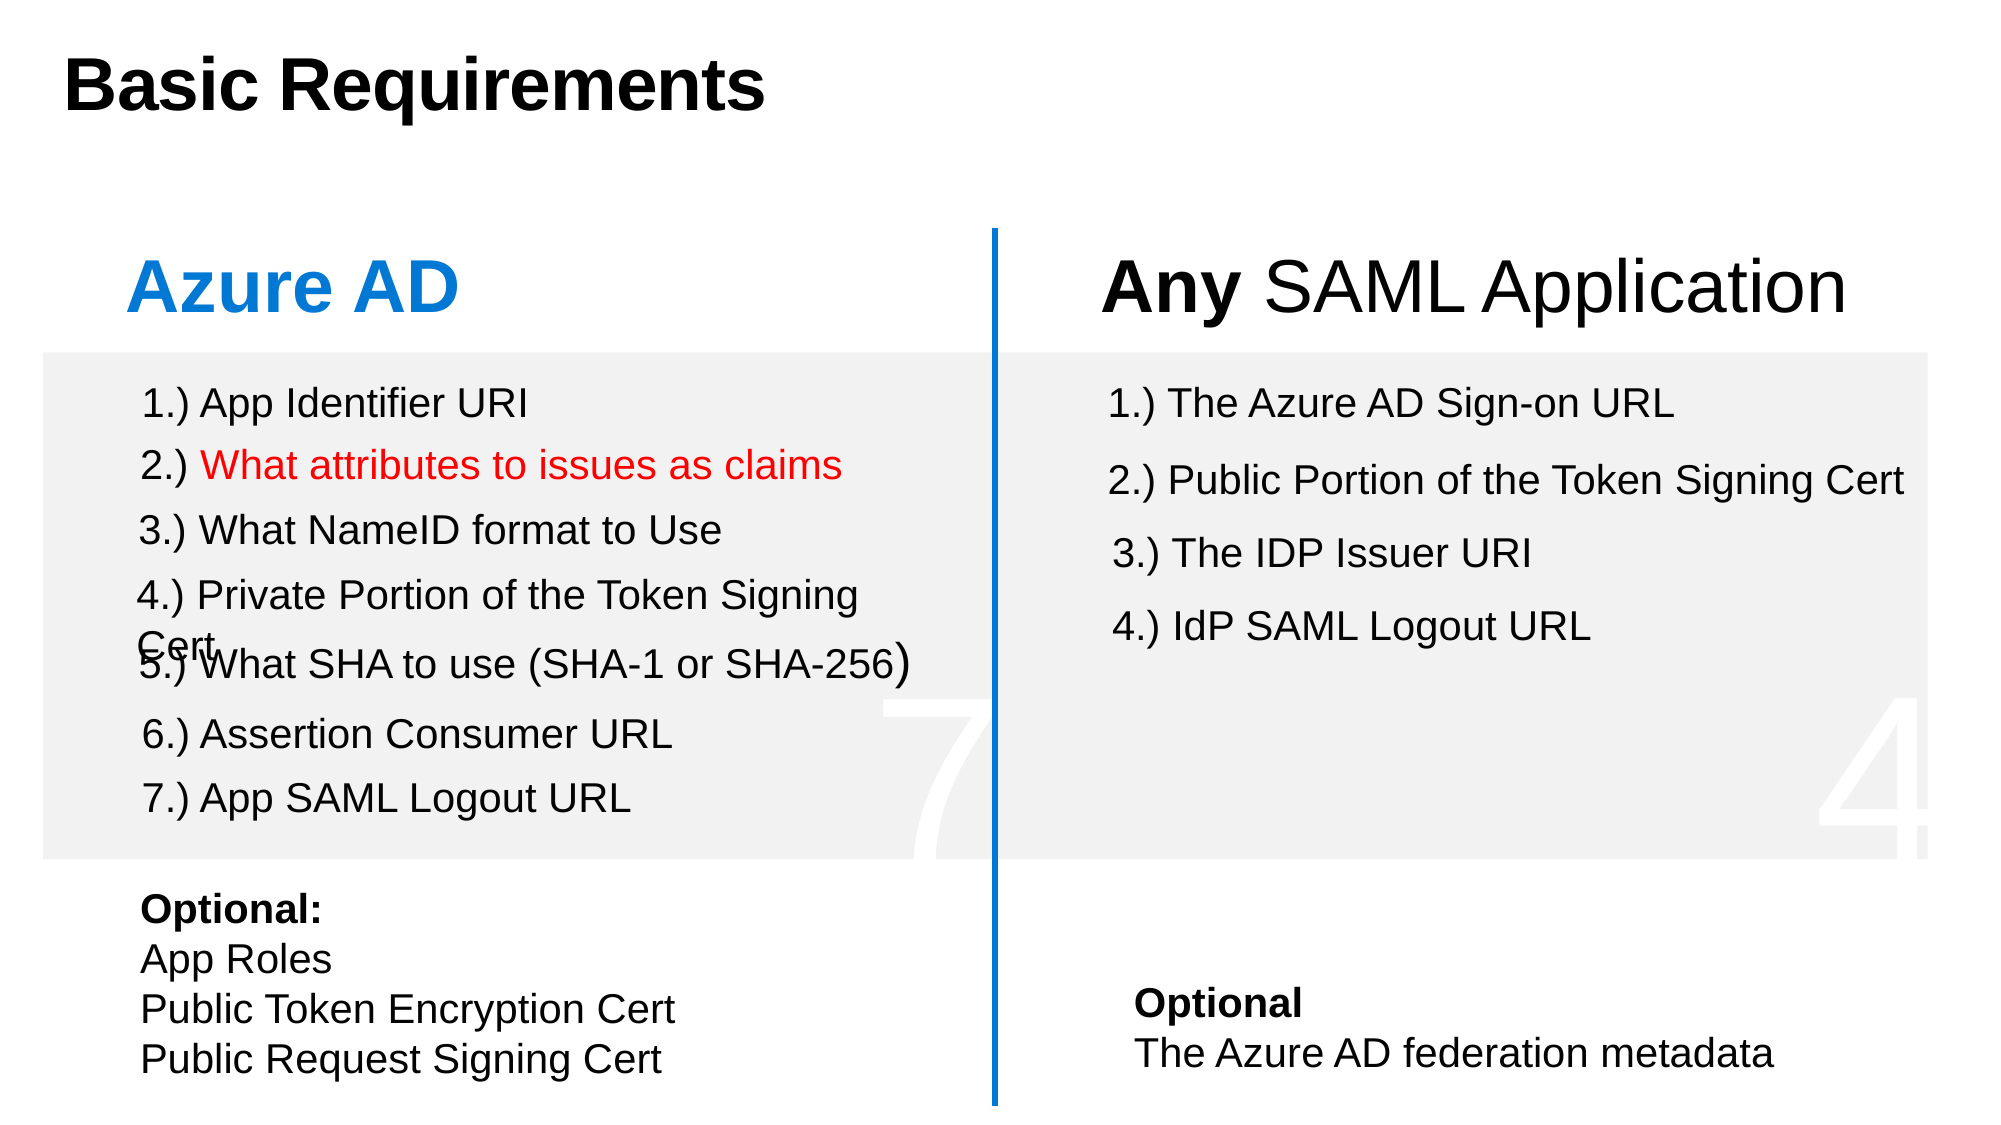

# Basic Requirements
Any SAML Application
Azure AD

1.) App Identifier URI
1.) The Azure AD Sign-on URL
2.) What attributes to issues as claims
2.) Public Portion of the Token Signing Cert
3.) What NameID format to Use
3.) The IDP Issuer URI
4.) Private Portion of the Token Signing Cert
4.) IdP SAML Logout URL
4
7
5.) What SHA to use (SHA-1 or SHA-256)
6.) Assertion Consumer URL
7.) App SAML Logout URL
Optional:
App Roles
Public Token Encryption Cert
Public Request Signing Cert
Optional
The Azure AD federation metadata